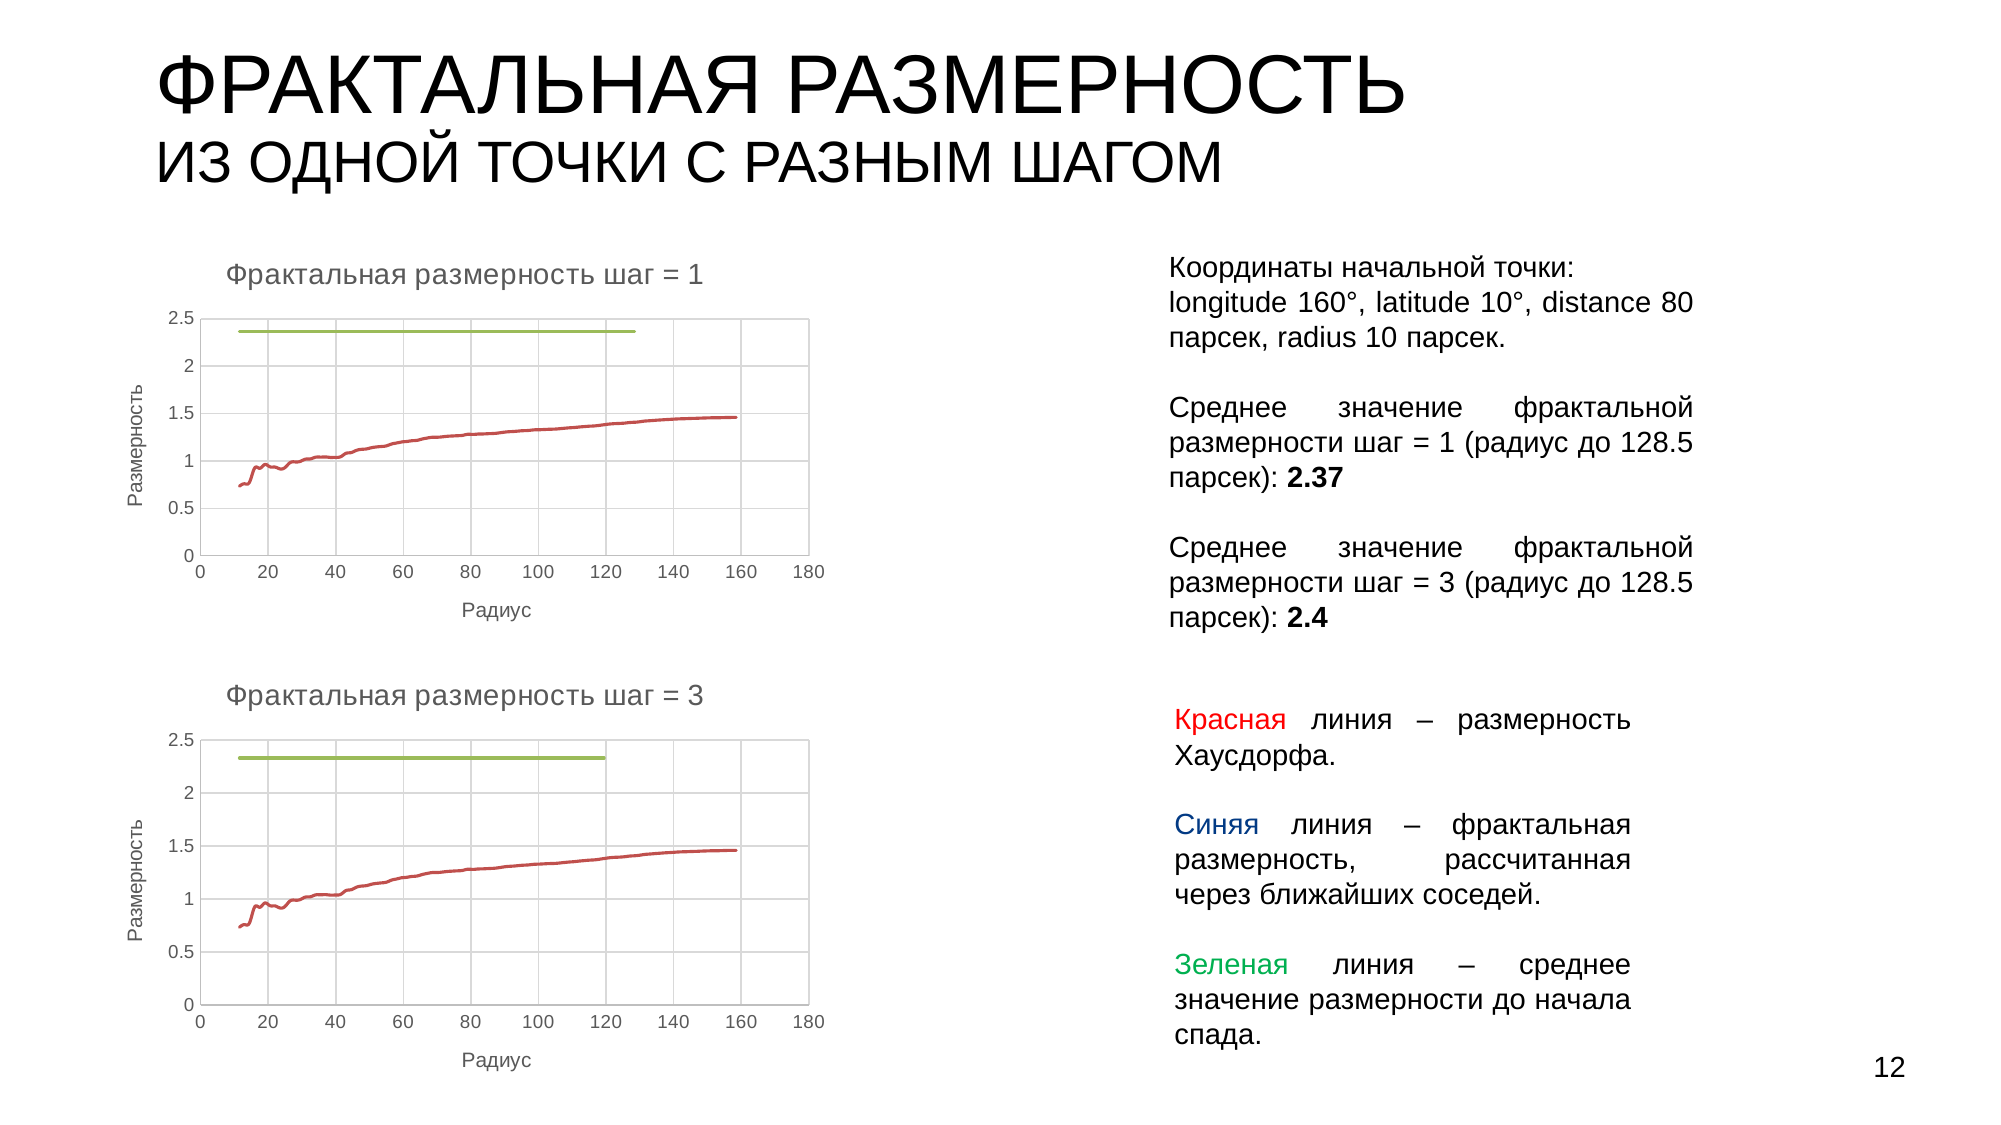

# ФРАКТАЛЬНАЯ РАЗМЕРНОСТЬ ИЗ ОДНОЙ ТОЧКИ С РАЗНЫМ ШАГОМ

### Chart: Фрактальная размерность шаг = 1

| Category |  |  |  |
|---|---|---|---|
Координаты начальной точки:
longitude 160°, latitude 10°, distance 80 парсек, radius 10 парсек.

Среднее значение фрактальной размерности шаг = 1 (радиус до 128.5 парсек): 2.37

Среднее значение фрактальной размерности шаг = 3 (радиус до 128.5 парсек): 2.4

### Chart: Фрактальная размерность шаг = 3

| Category |  |  |  |
|---|---|---|---|
Красная линия – размерность Хаусдорфа.
Синяя линия – фрактальная размерность, рассчитанная через ближайших соседей.
Зеленая линия – среднее значение размерности до начала спада.
12